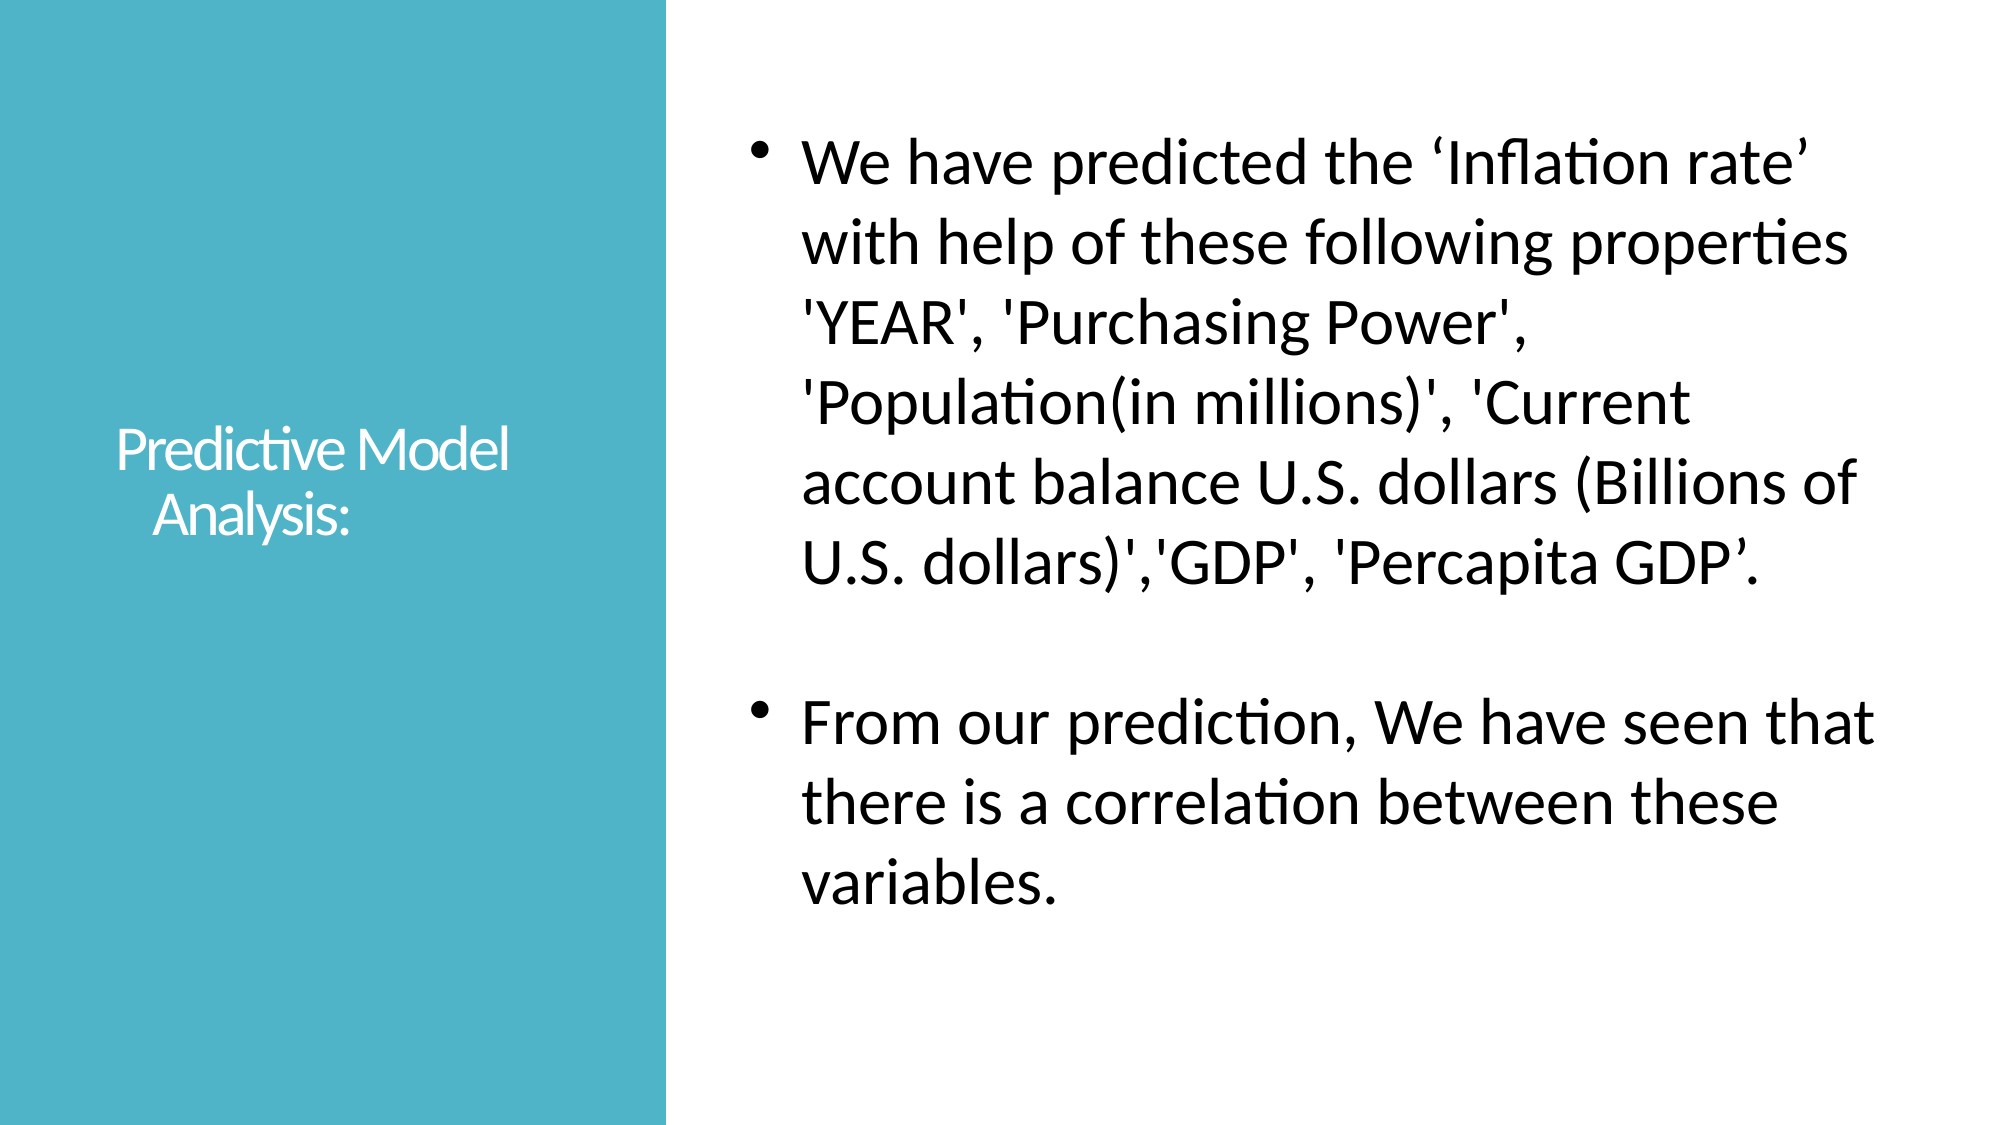

We have predicted the ‘Inflation rate’ with help of these following properties 'YEAR', 'Purchasing Power', 'Population(in millions)', 'Current account balance U.S. dollars (Billions of U.S. dollars)','GDP', 'Percapita GDP’.

From our prediction, We have seen that there is a correlation between these variables.
# Predictive Model Analysis:
Conclusions and Recommendations
3. Conclusions and Recommendations
 Predictive Model analysis